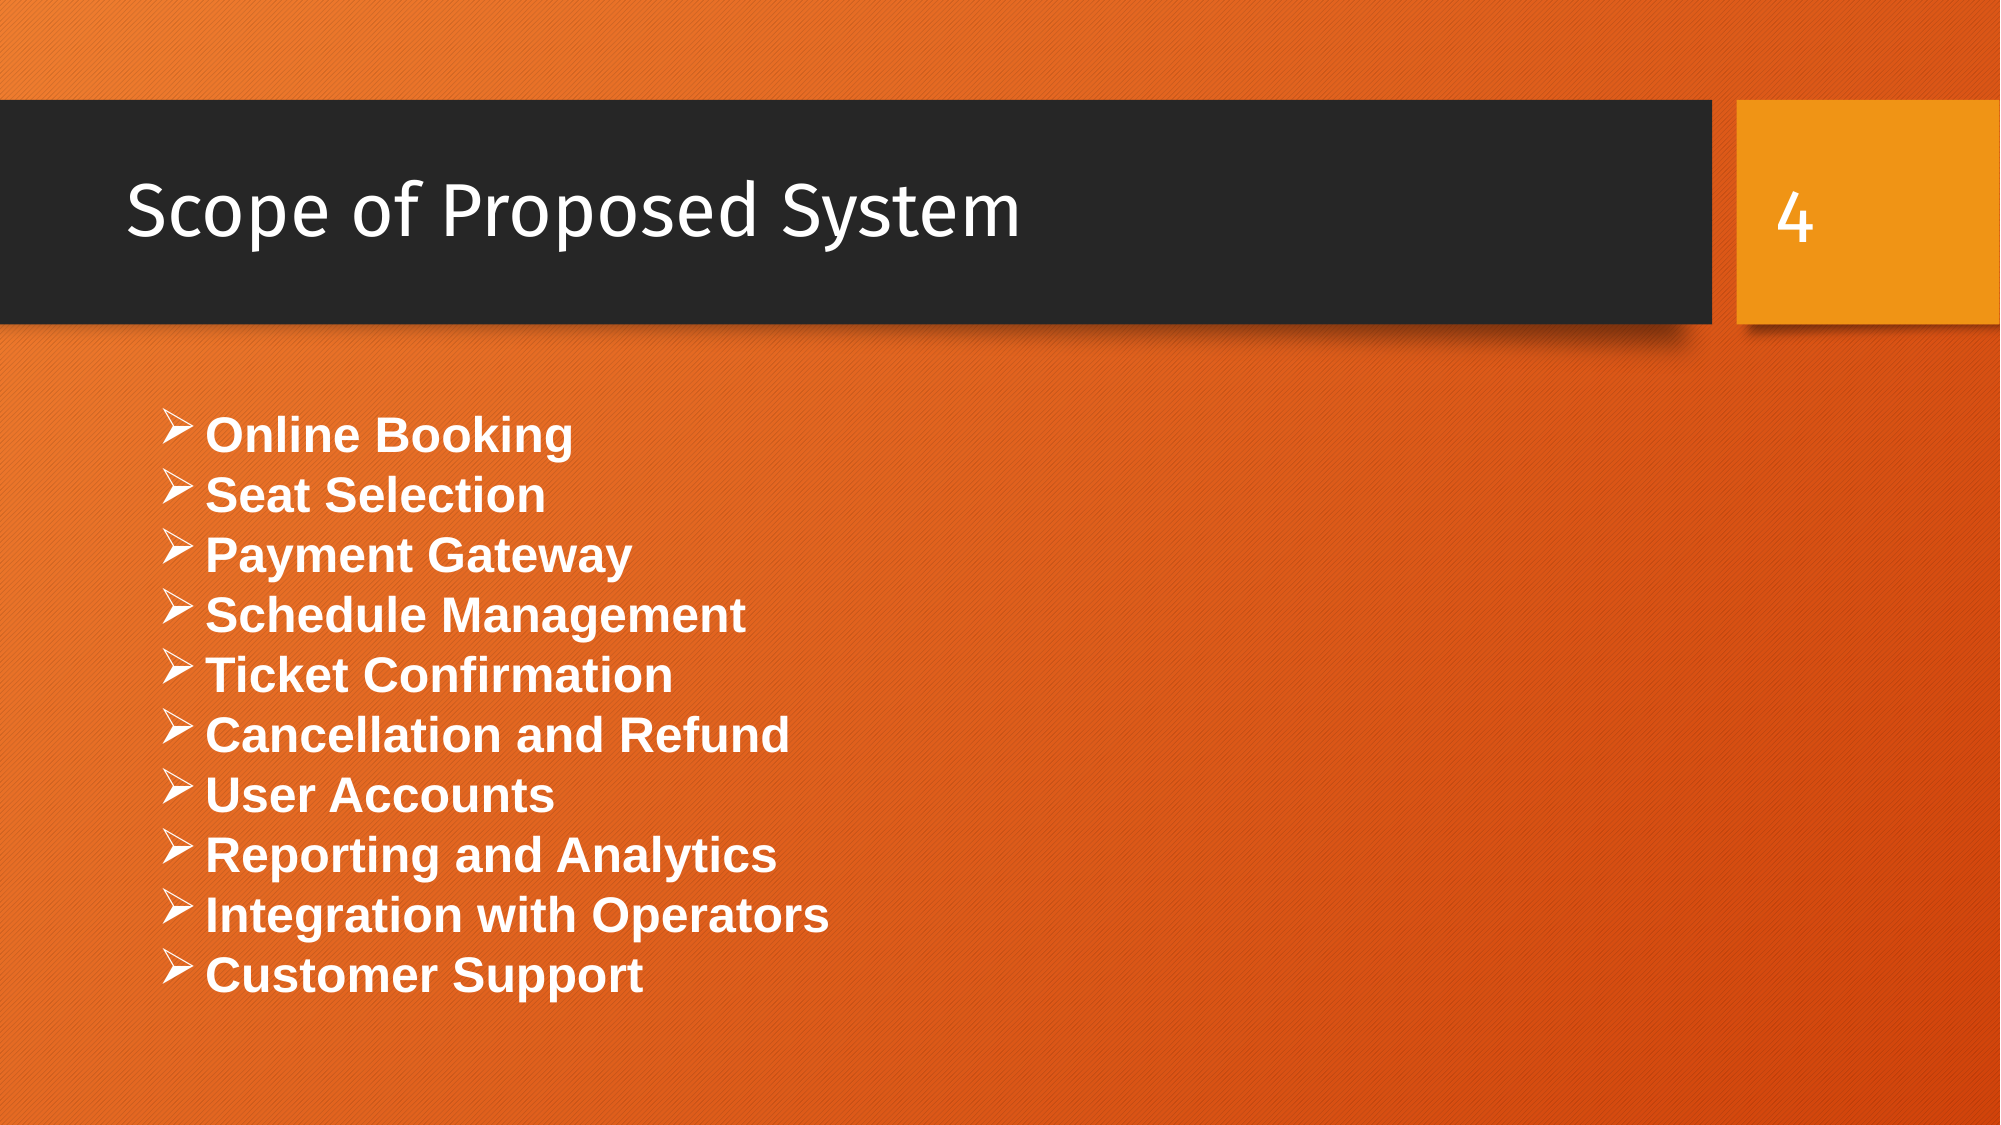

4
# Scope of Proposed System
Online Booking
Seat Selection
Payment Gateway
Schedule Management
Ticket Confirmation
Cancellation and Refund
User Accounts
Reporting and Analytics
Integration with Operators
Customer Support